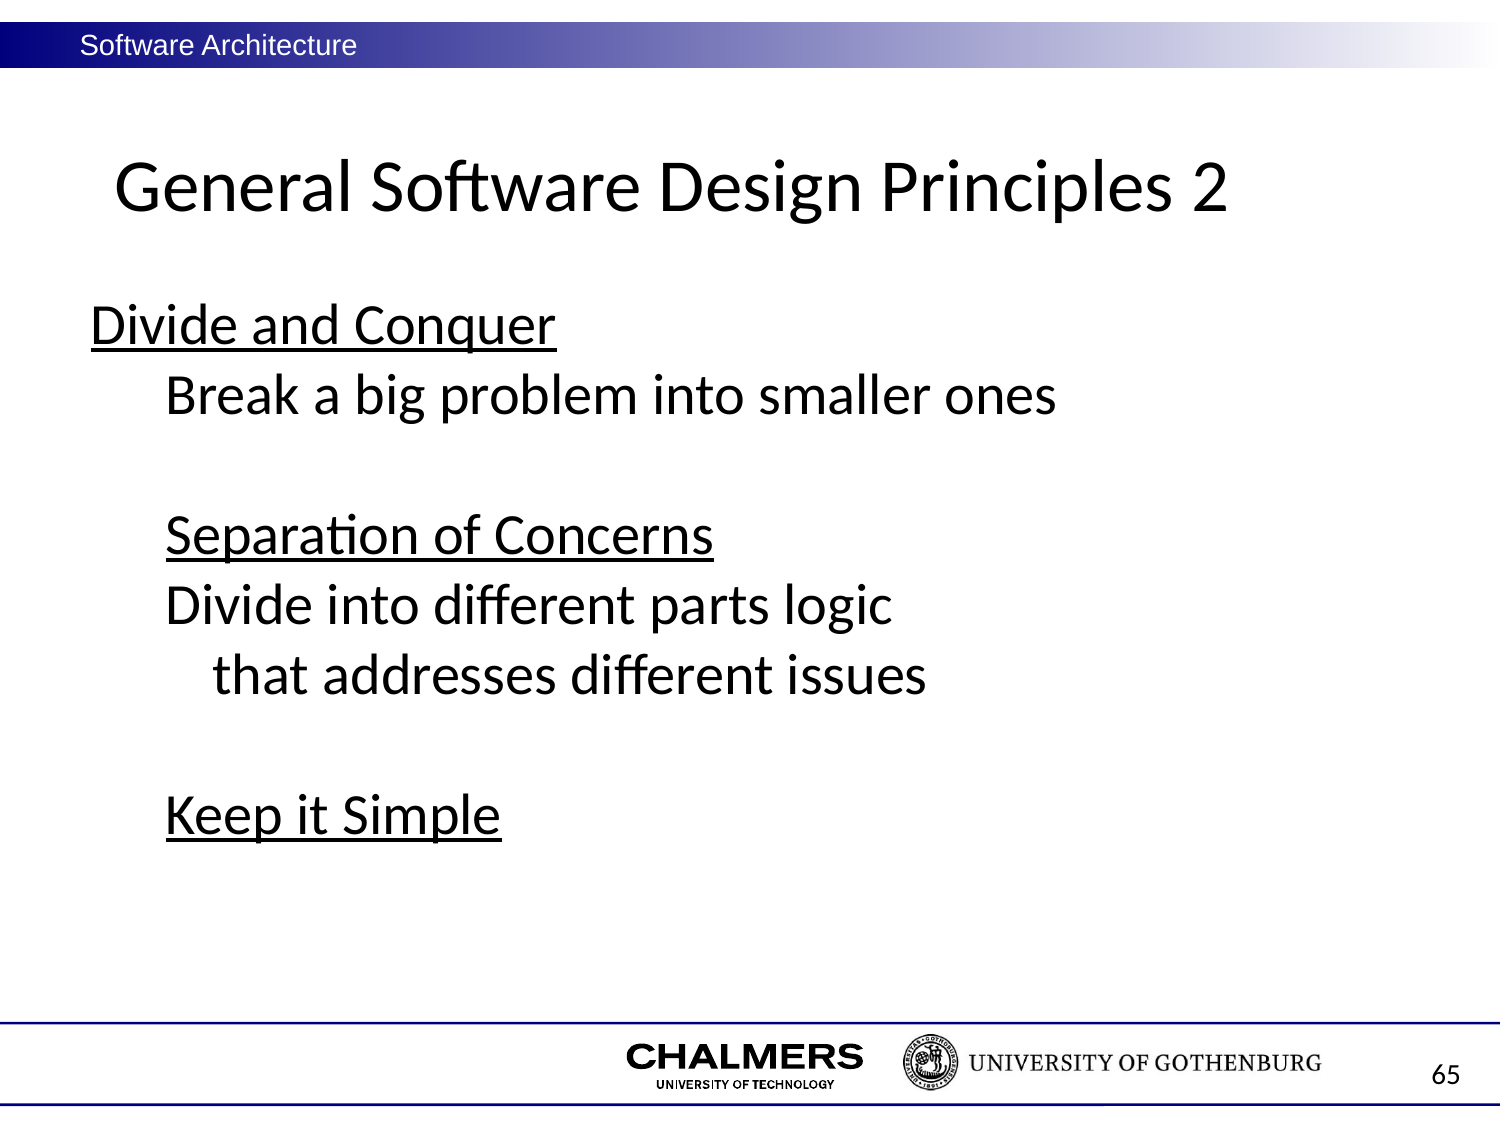

General Software Design Principles 2
Divide and Conquer
Break a big problem into smaller ones

Separation of Concerns
Divide into different parts logic
that addresses different issues

Keep it Simple
65